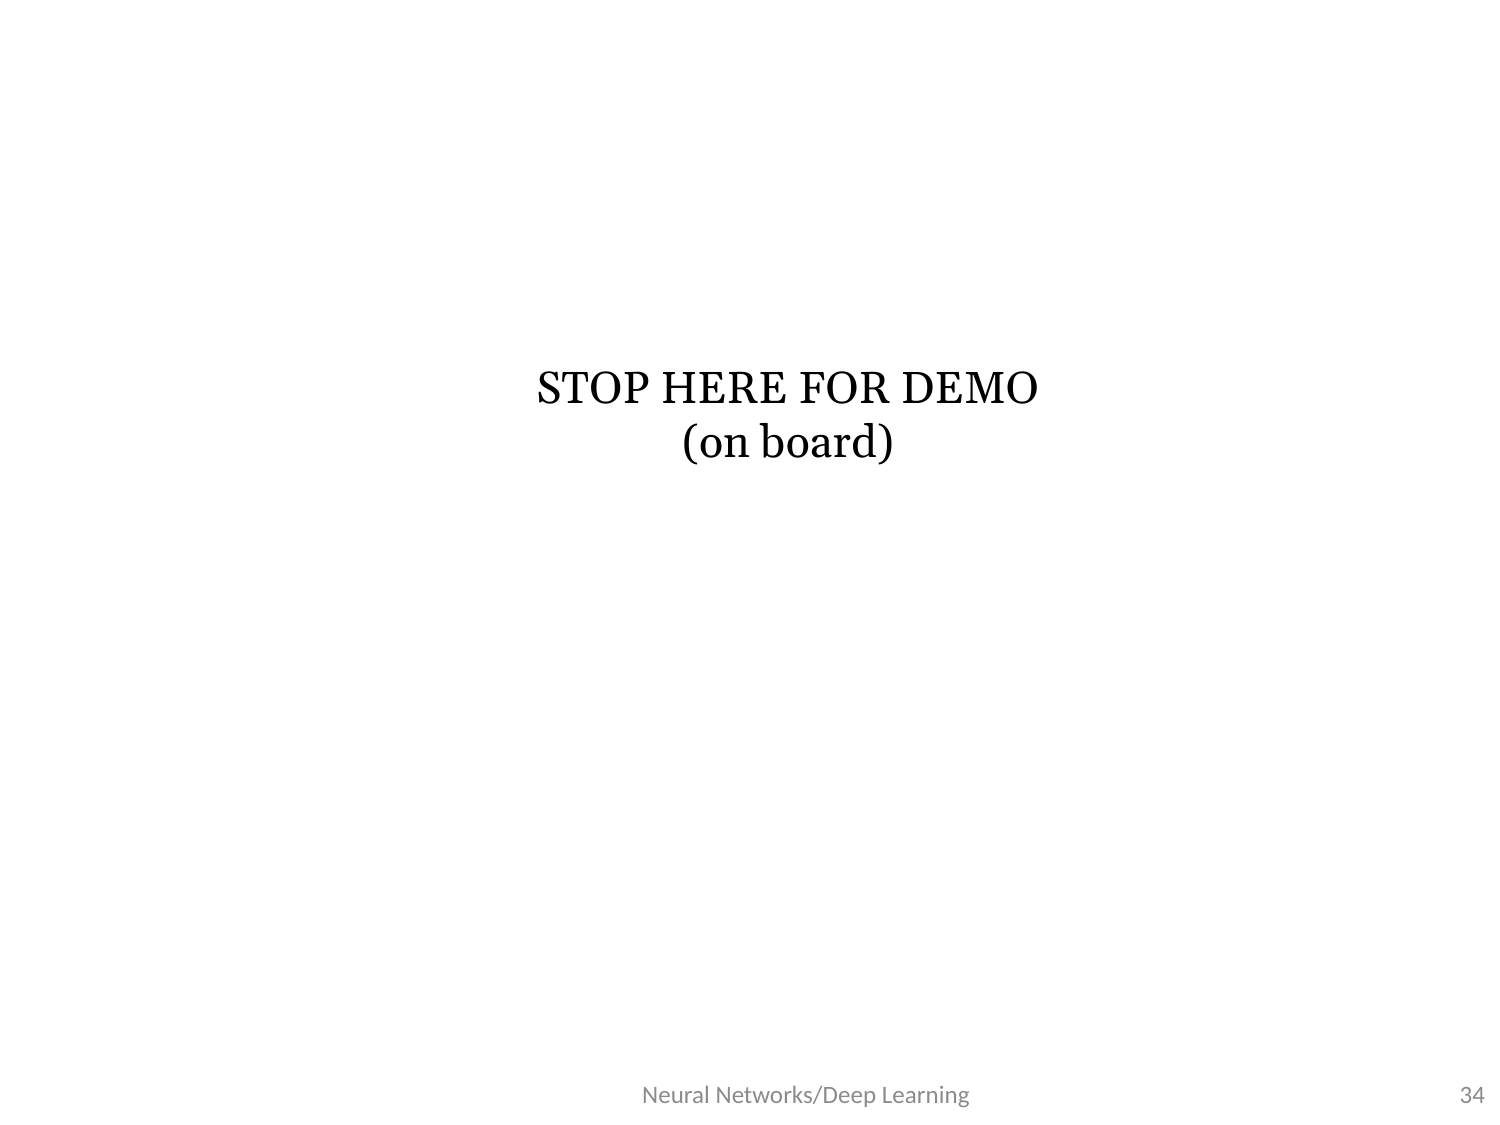

# STOP HERE FOR DEMO (on board)
Neural Networks/Deep Learning
34